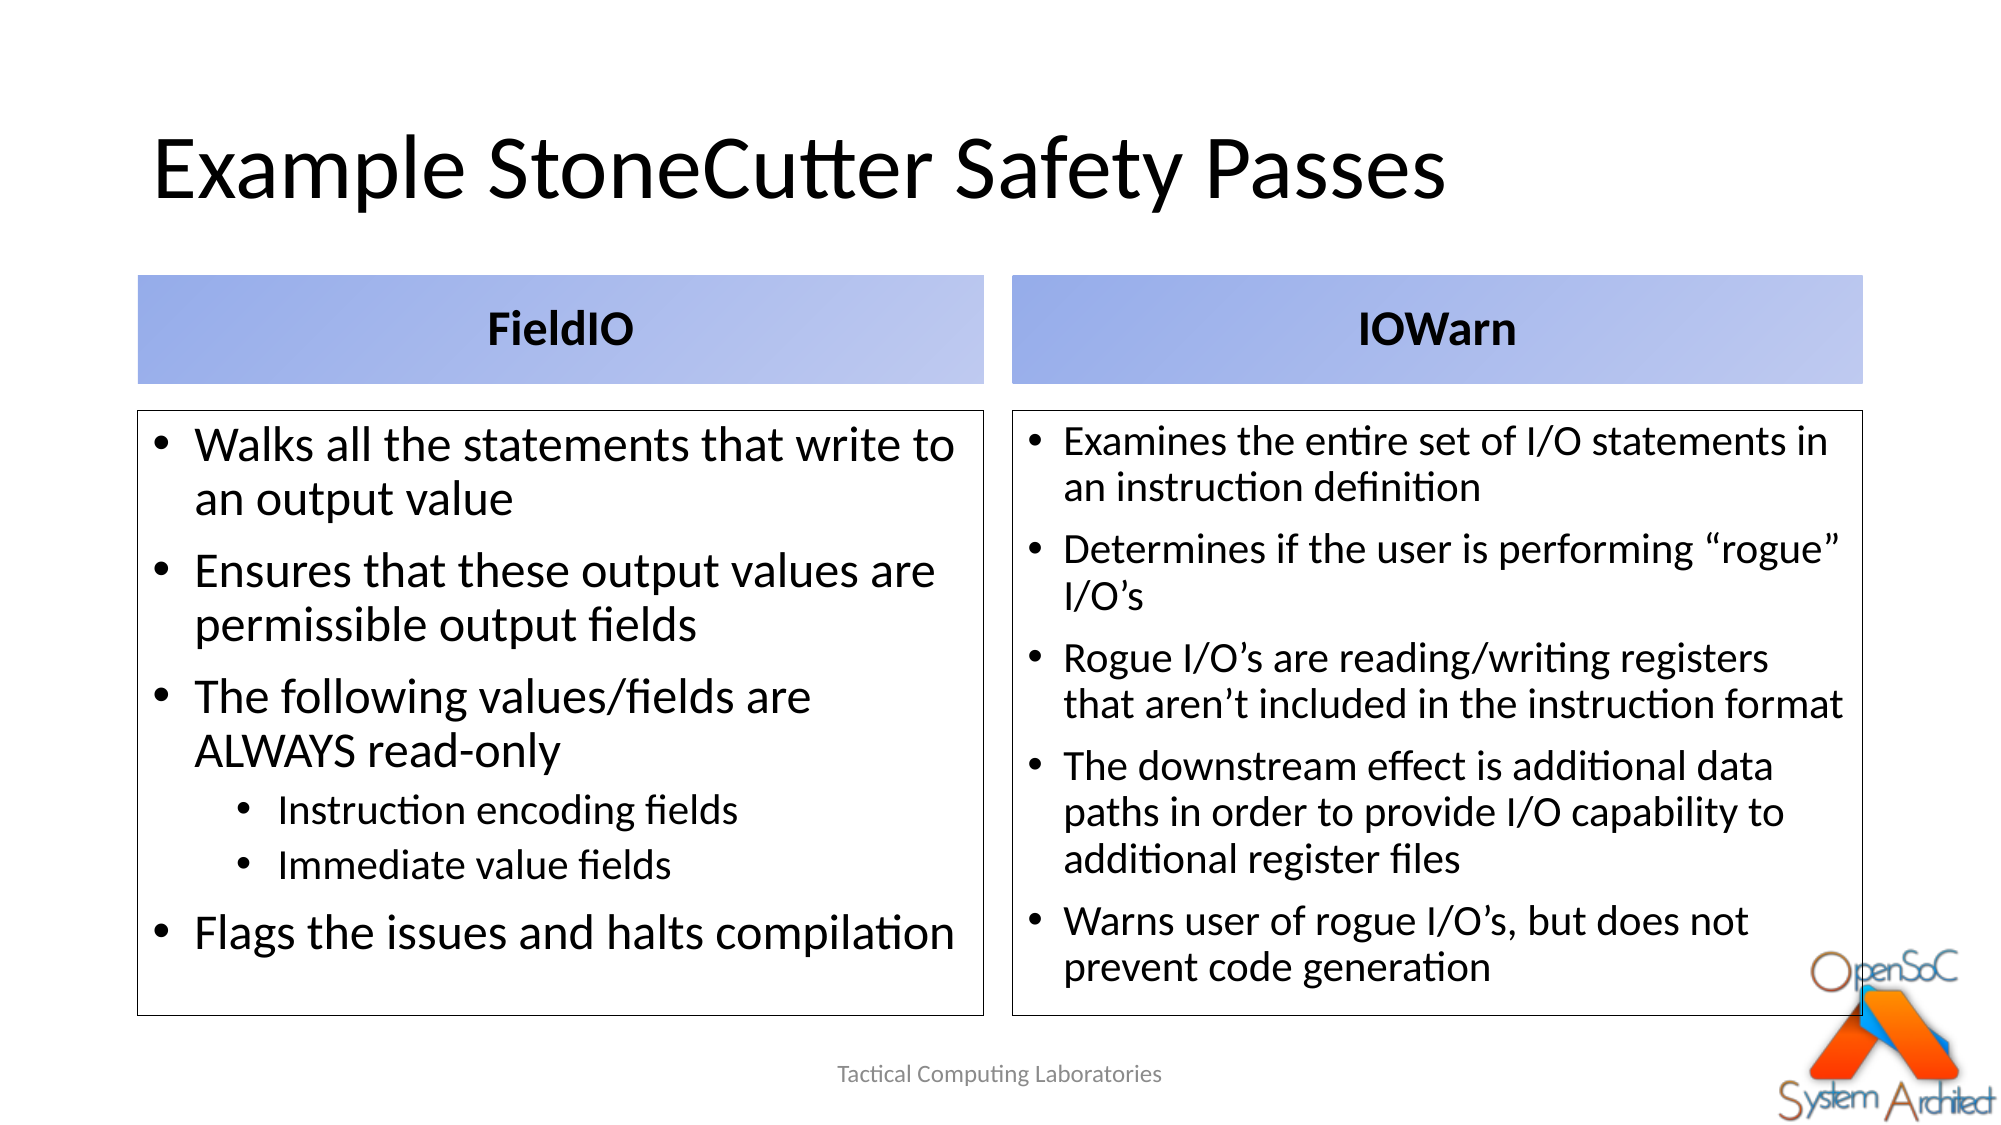

# Example StoneCutter Safety Passes
FieldIO
IOWarn
Walks all the statements that write to an output value
Ensures that these output values are permissible output fields
The following values/fields are ALWAYS read-only
Instruction encoding fields
Immediate value fields
Flags the issues and halts compilation

Examines the entire set of I/O statements in an instruction definition
Determines if the user is performing “rogue” I/O’s
Rogue I/O’s are reading/writing registers that aren’t included in the instruction format
The downstream effect is additional data paths in order to provide I/O capability to additional register files
Warns user of rogue I/O’s, but does not prevent code generation
Tactical Computing Laboratories